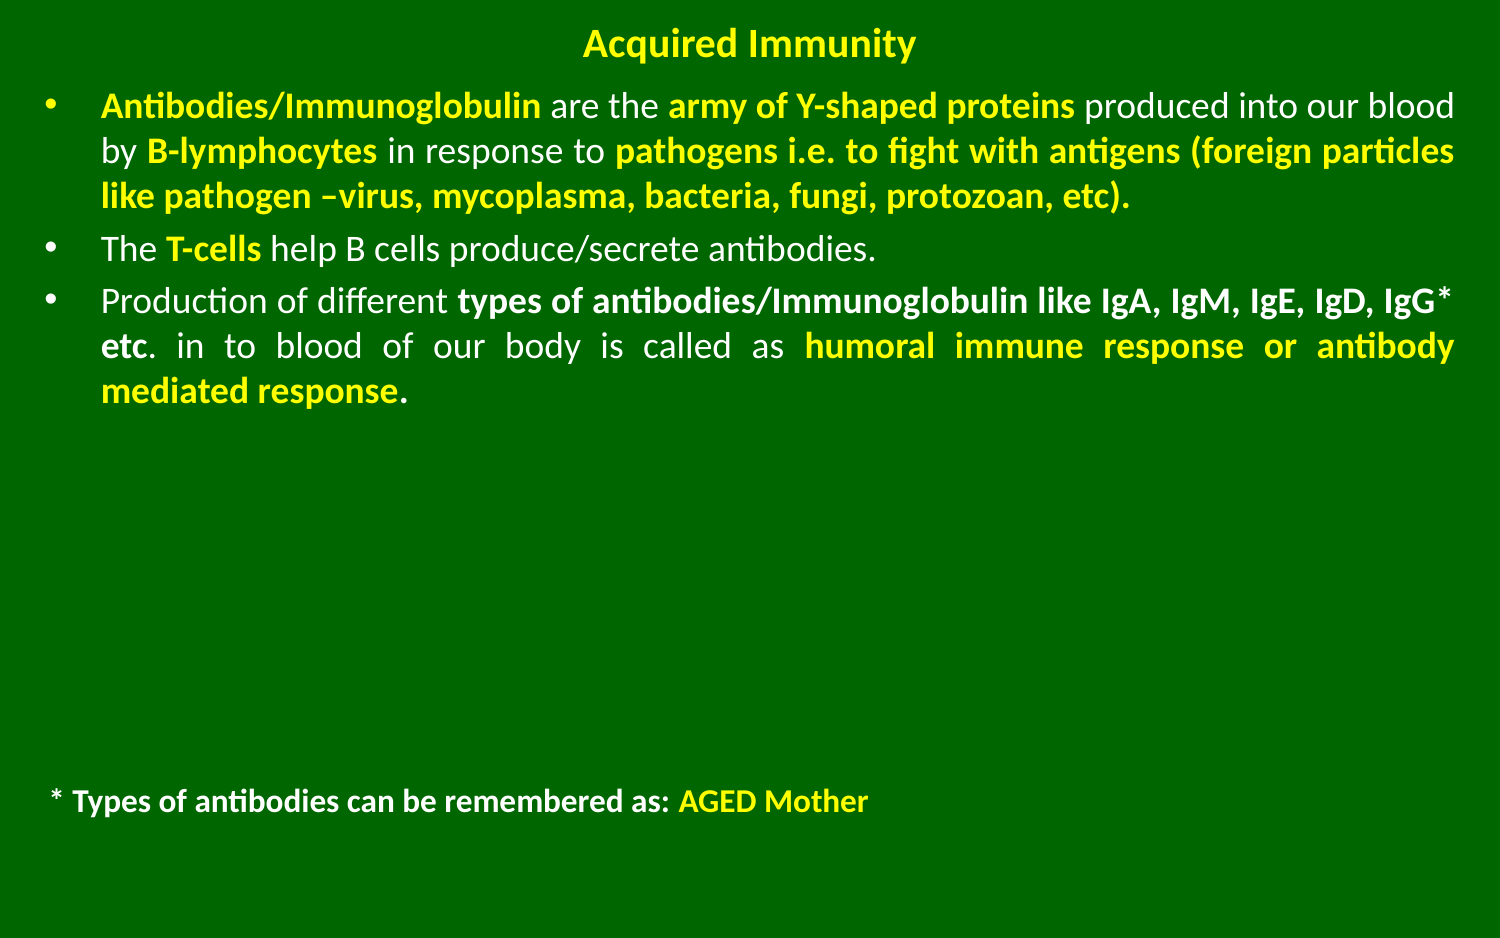

# Acquired Immunity
Antibodies/Immunoglobulin are the army of Y-shaped proteins produced into our blood by B-lymphocytes in response to pathogens i.e. to fight with antigens (foreign particles like pathogen –virus, mycoplasma, bacteria, fungi, protozoan, etc).
The T-cells help B cells produce/secrete antibodies.
Production of different types of antibodies/Immunoglobulin like IgA, IgM, IgE, IgD, IgG* etc. in to blood of our body is called as humoral immune response or antibody mediated response.
* Types of antibodies can be remembered as: AGED Mother